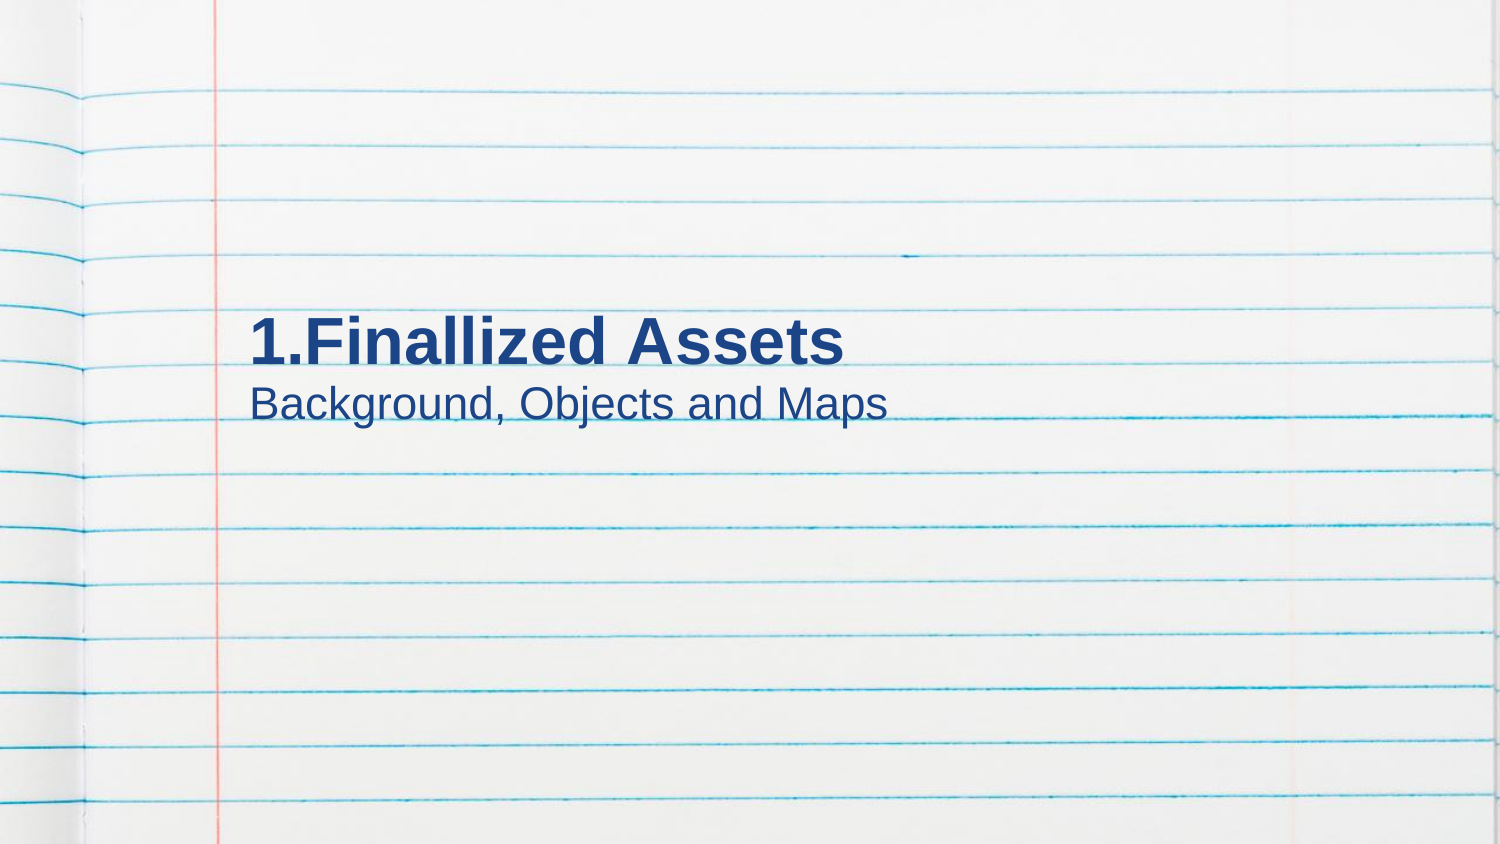

# 1.Finallized Assets
Background, Objects and Maps